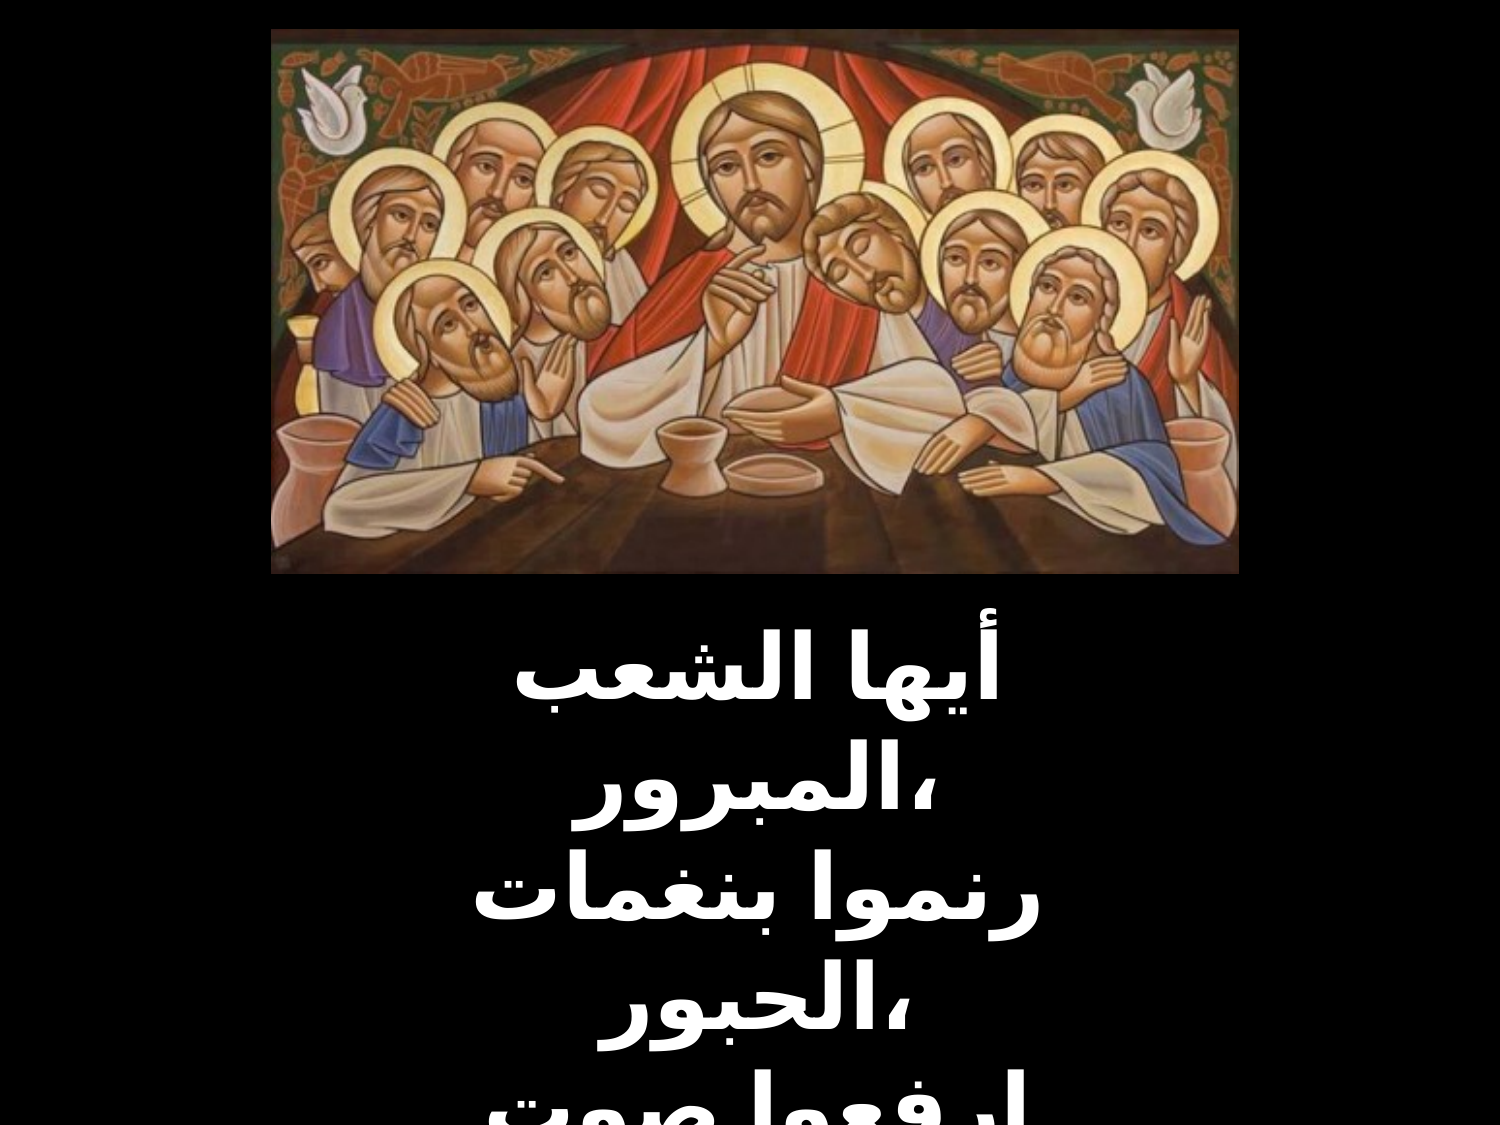

أيها الشعب المبرور،
رنموا بنغمات الحبور،
إرفعوا صوت السرور،
أوصنا في الأعالي.
#